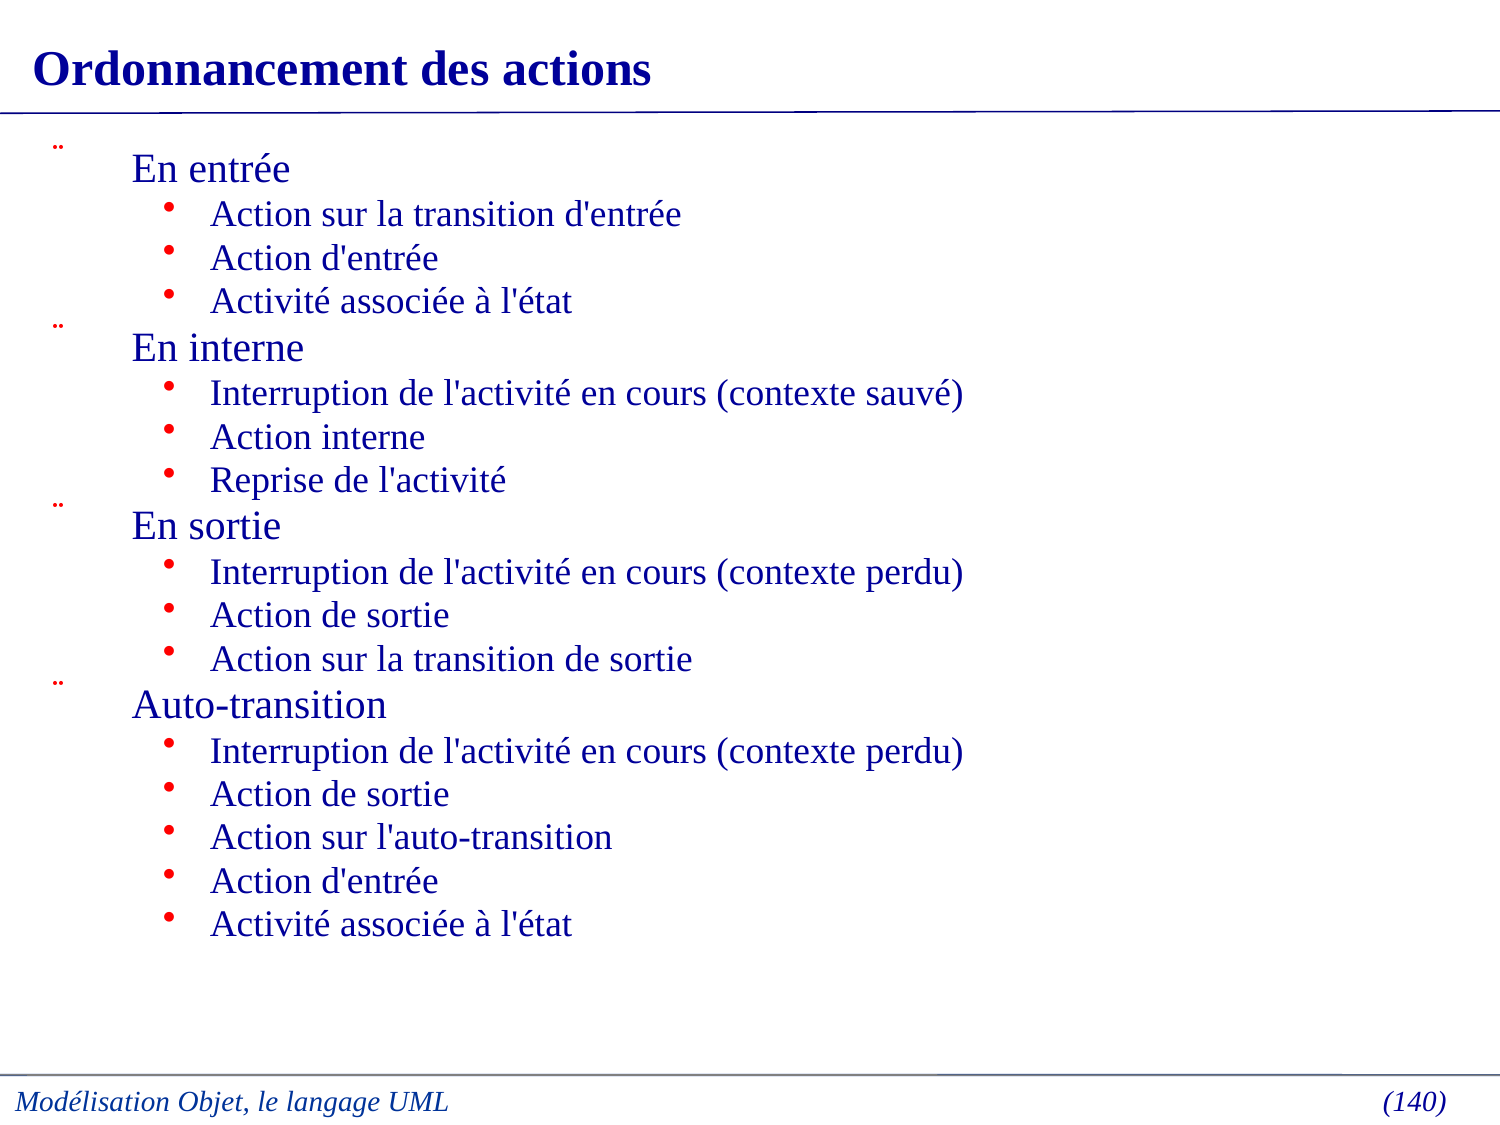

# Ordonnancement des actions
En entrée
Action sur la transition d'entrée
Action d'entrée
Activité associée à l'état
En interne
Interruption de l'activité en cours (contexte sauvé)
Action interne
Reprise de l'activité
En sortie
Interruption de l'activité en cours (contexte perdu)
Action de sortie
Action sur la transition de sortie
Auto-transition
Interruption de l'activité en cours (contexte perdu)
Action de sortie
Action sur l'auto-transition
Action d'entrée
Activité associée à l'état
Modélisation Objet, le langage UML
 (140)